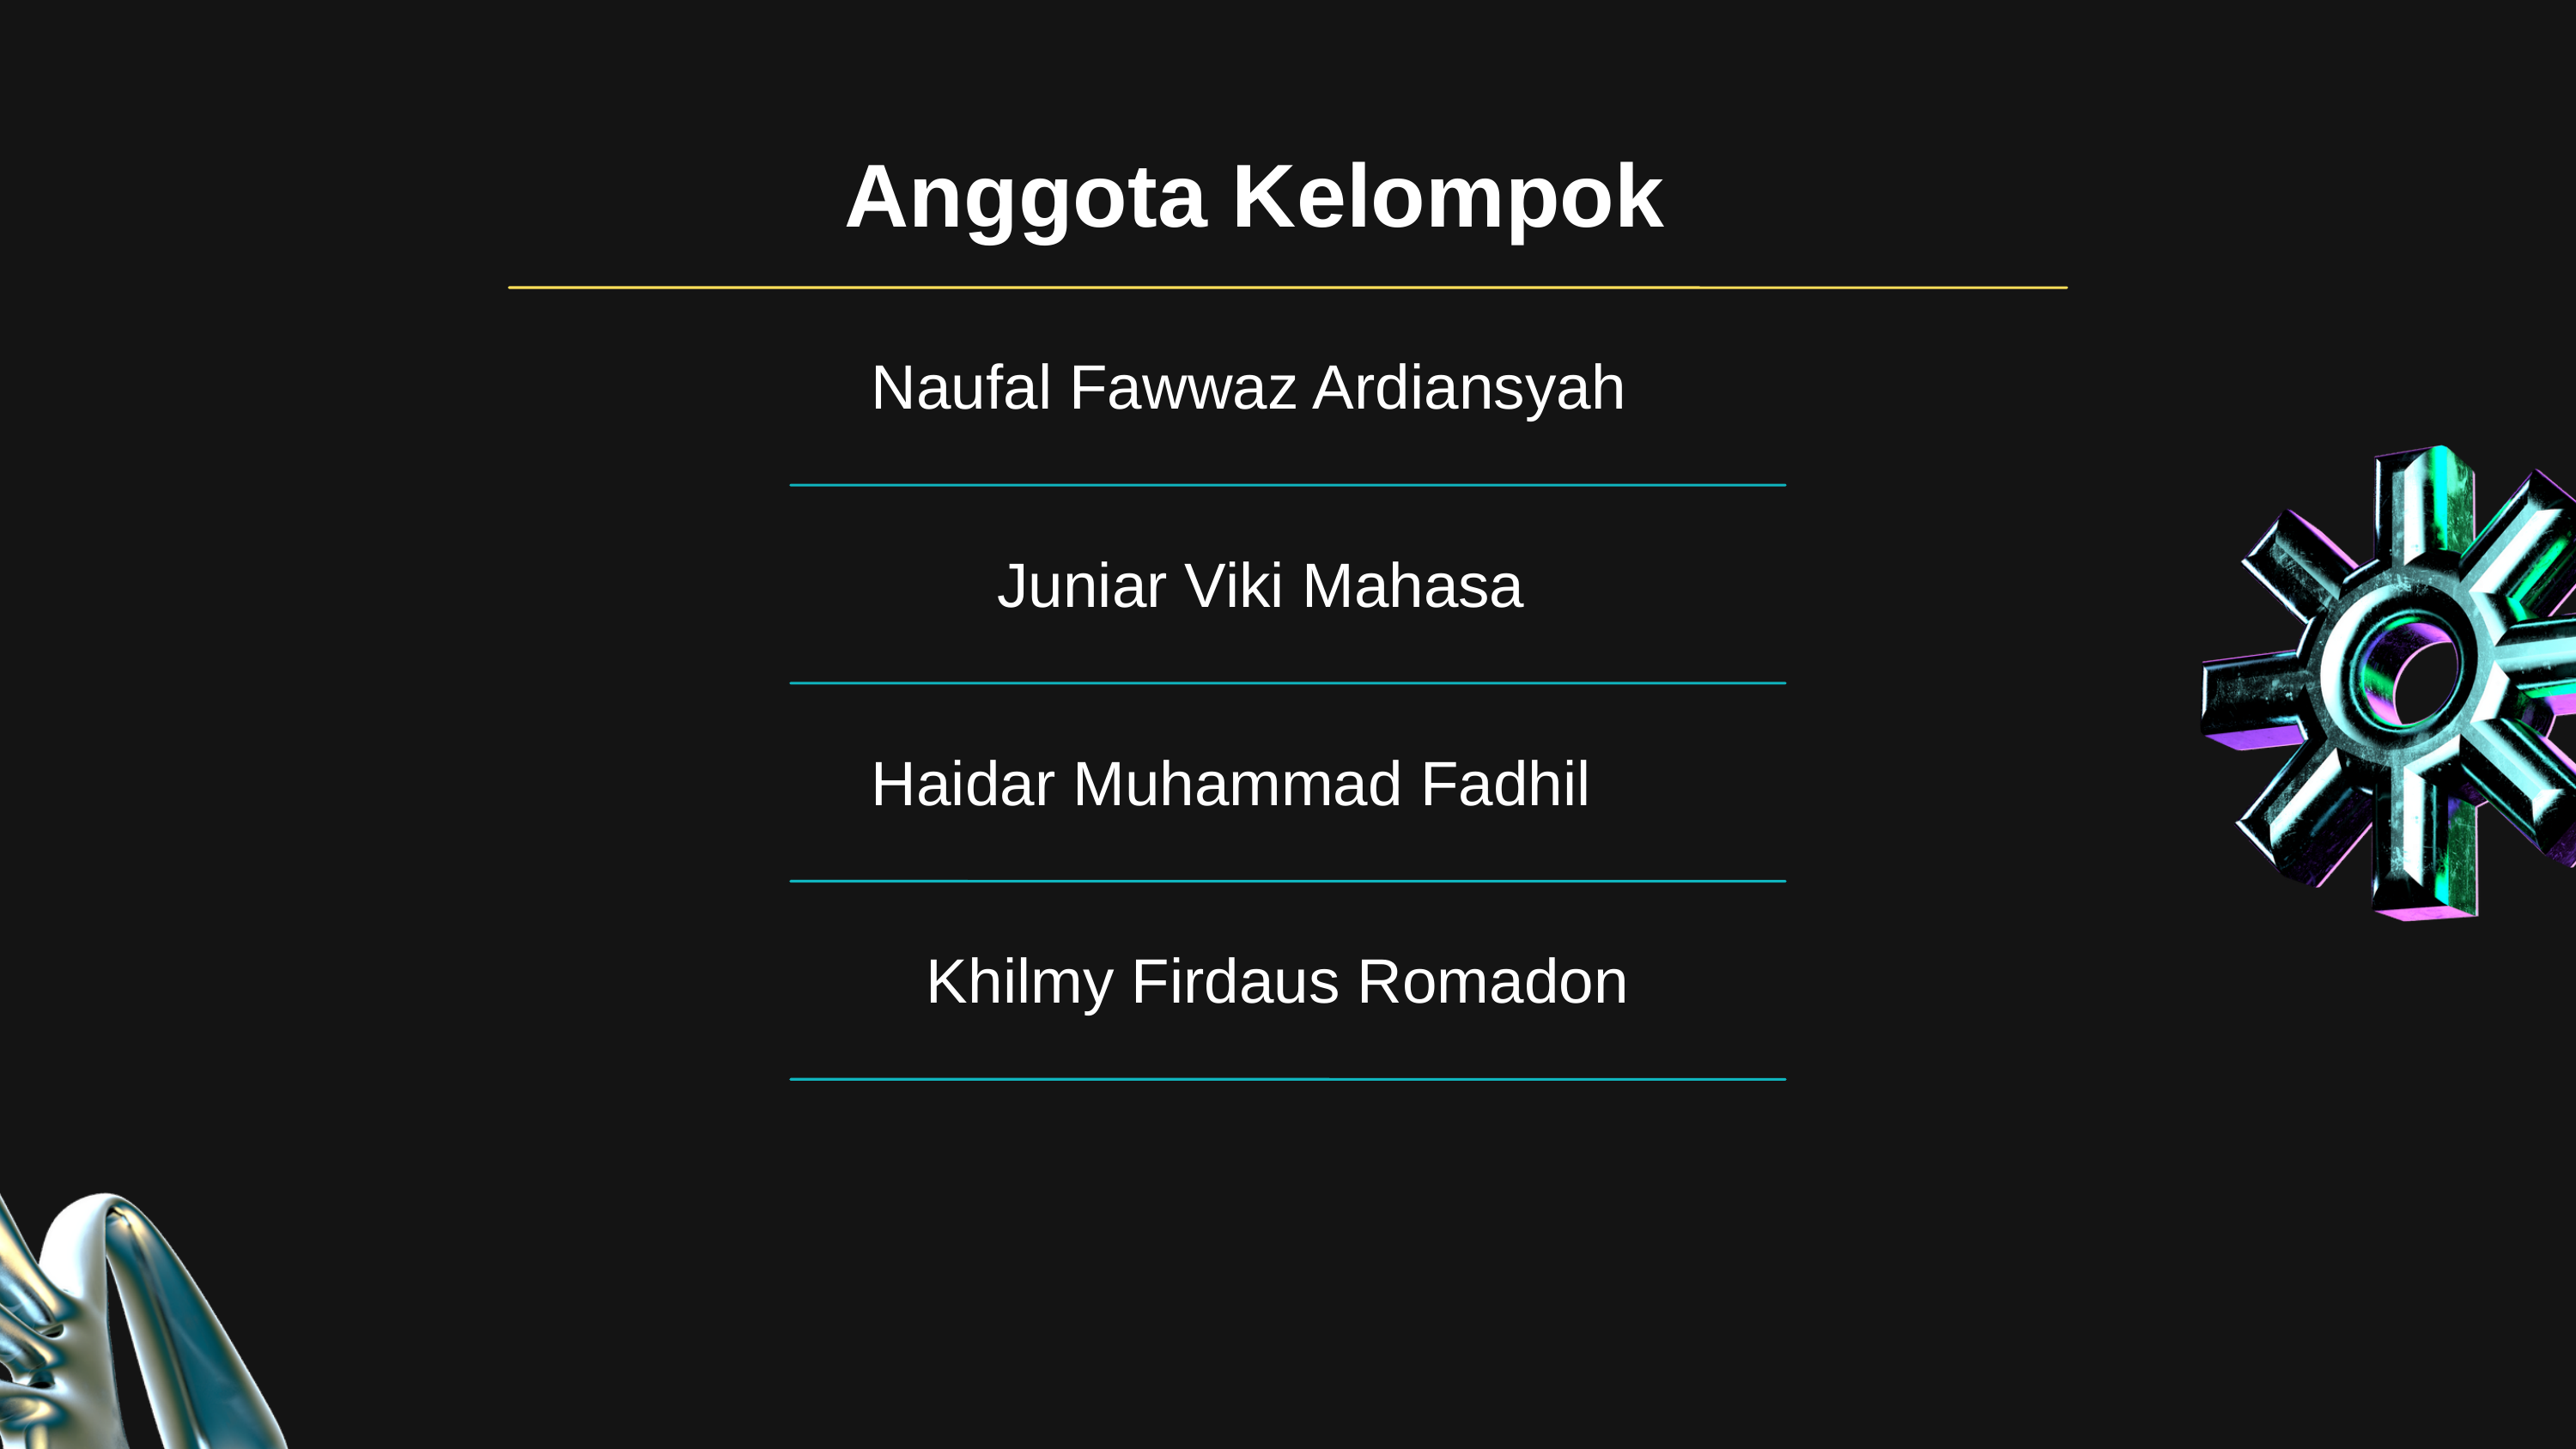

Anggota Kelompok

Naufal Fawwaz Ardiansyah

Juniar Viki Mahasa

Haidar Muhammad Fadhil

Khilmy Firdaus Romadon